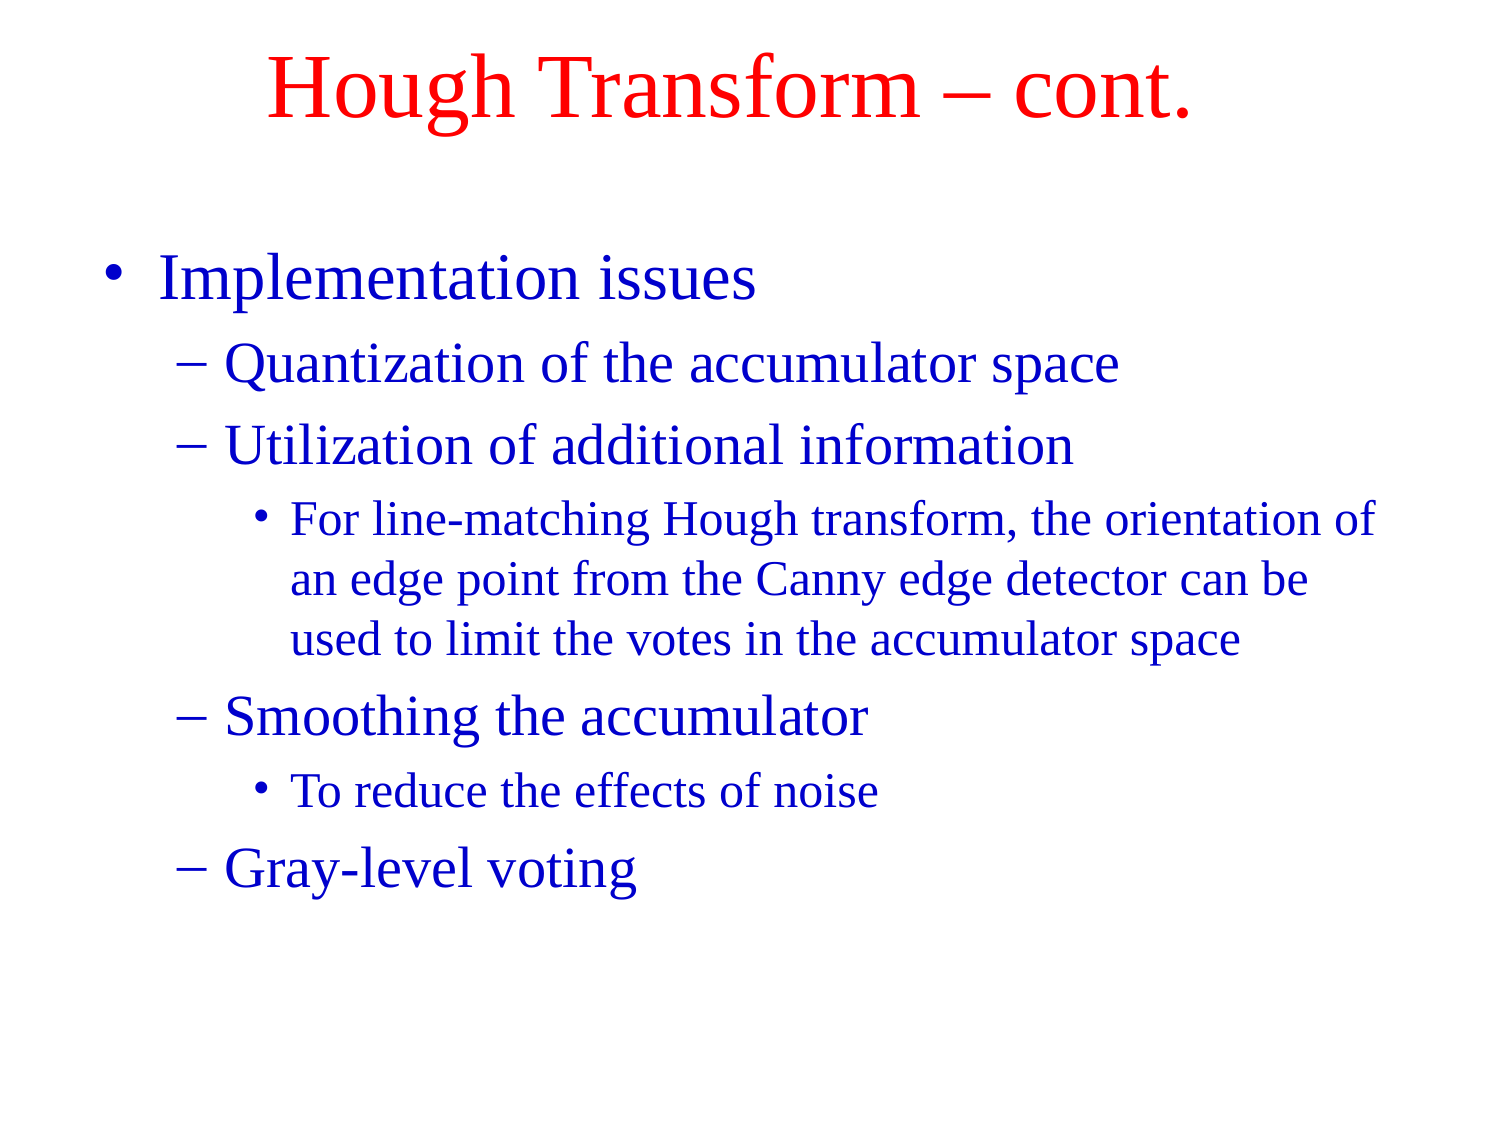

# Hough Transform – cont.
Implementation issues
Quantization of the accumulator space
Utilization of additional information
For line-matching Hough transform, the orientation of an edge point from the Canny edge detector can be used to limit the votes in the accumulator space
Smoothing the accumulator
To reduce the effects of noise
Gray-level voting